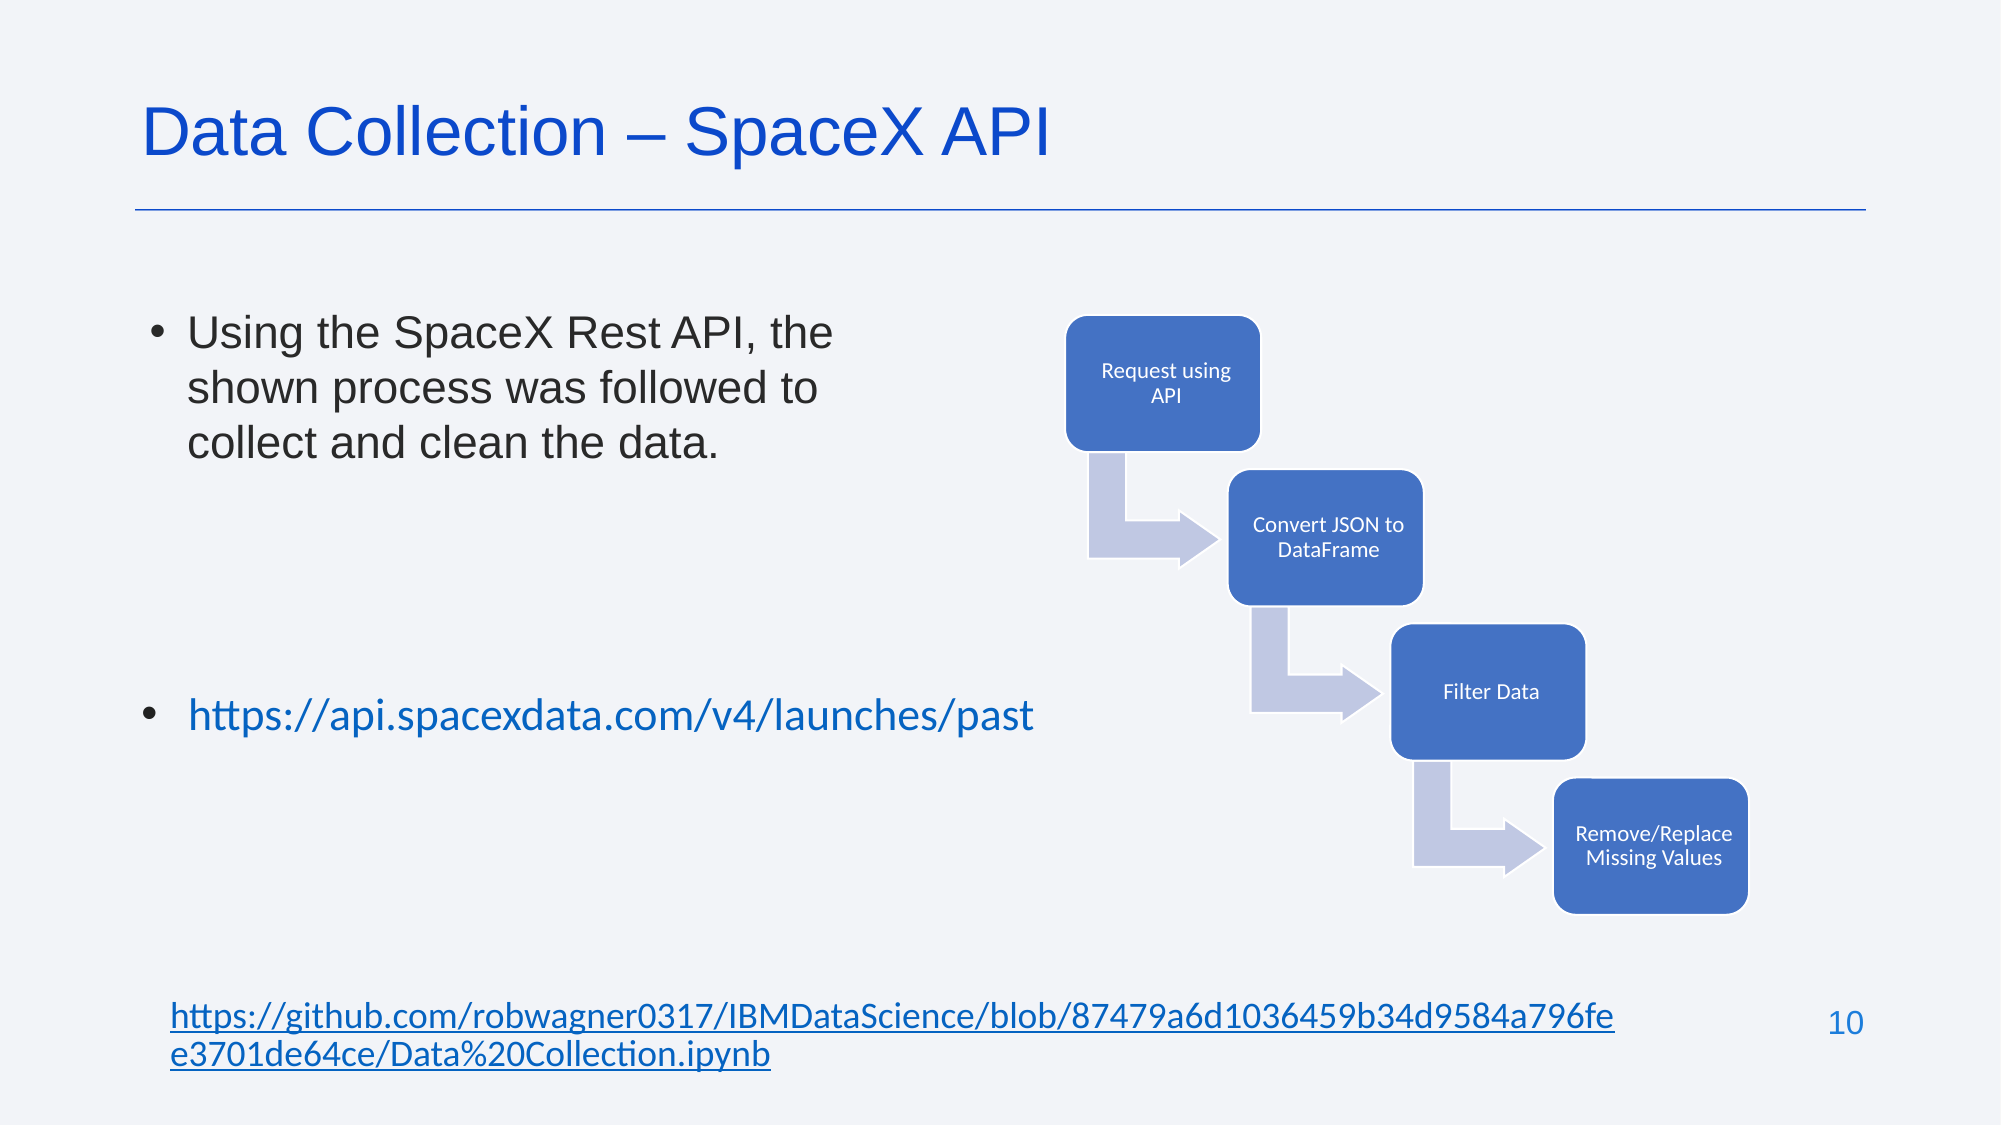

Data Collection – SpaceX API
Using the SpaceX Rest API, the shown process was followed to collect and clean the data.

Request using API
Convert JSON to DataFrame
Filter Data
Remove/Replace Missing Values
https://api.spacexdata.com/v4/launches/past
https://github.com/robwagner0317/IBMDataScience/blob/87479a6d1036459b34d9584a796fee3701de64ce/Data%20Collection.ipynb
10